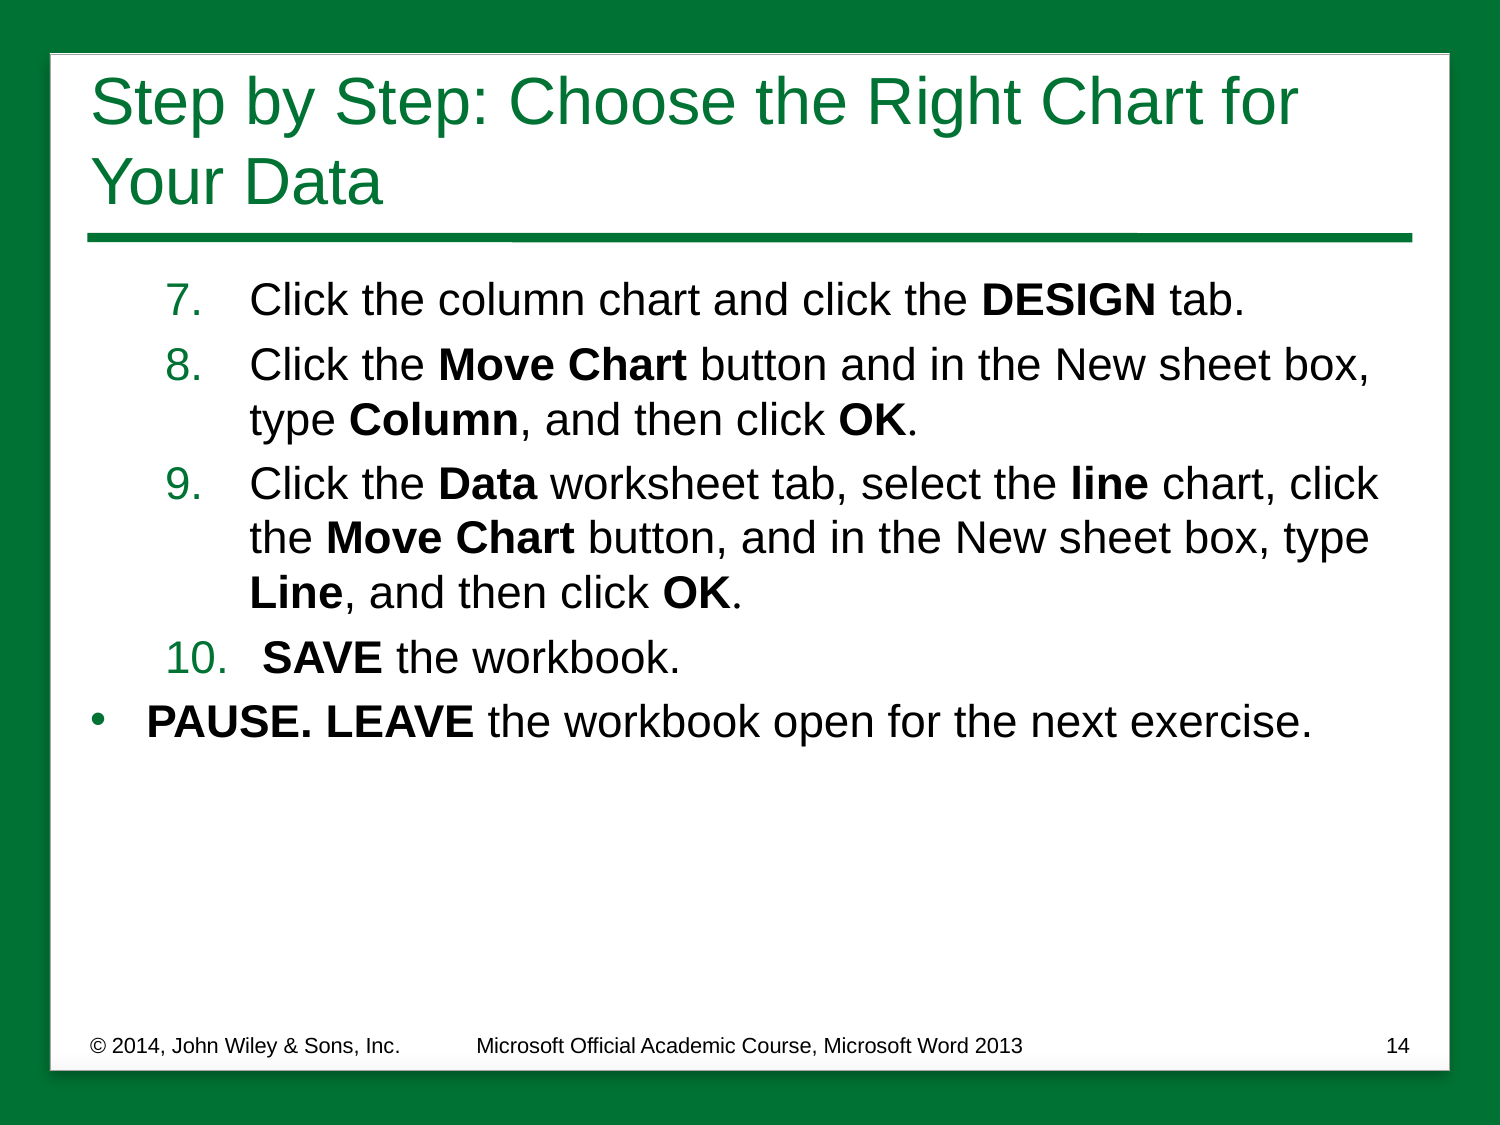

# Step by Step: Choose the Right Chart for Your Data
Click the column chart and click the DESIGN tab.
Click the Move Chart button and in the New sheet box, type Column, and then click OK.
Click the Data worksheet tab, select the line chart, click the Move Chart button, and in the New sheet box, type Line, and then click OK.
 SAVE the workbook.
PAUSE. LEAVE the workbook open for the next exercise.

© 2014, John Wiley & Sons, Inc.
Microsoft Official Academic Course, Microsoft Word 2013
14